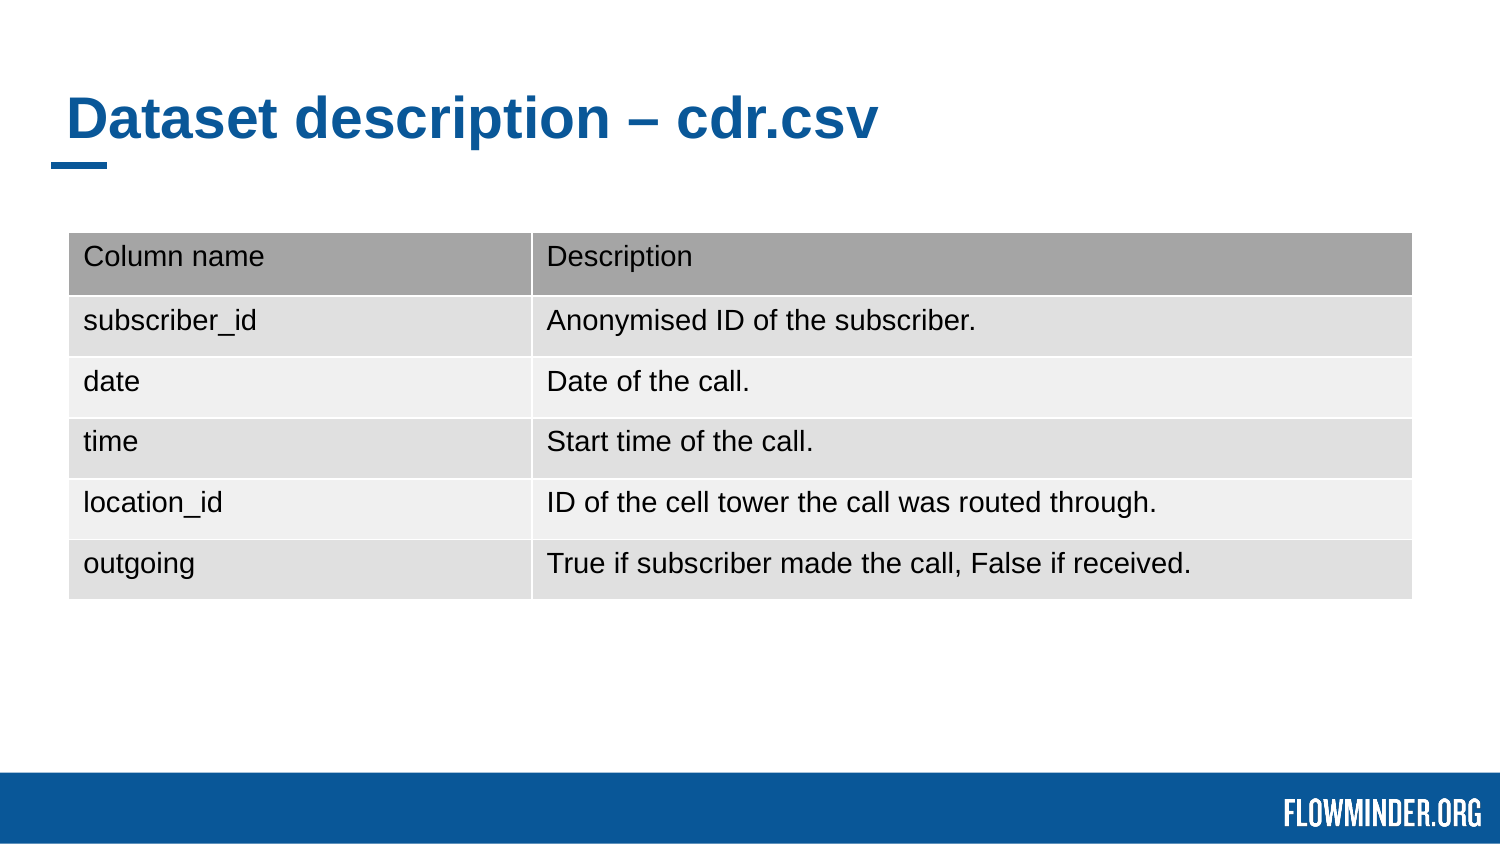

# Dataset description – cdr.csv

| Column name | Description |
| --- | --- |
| subscriber\_id | Anonymised ID of the subscriber. |
| date | Date of the call. |
| time | Start time of the call. |
| location\_id | ID of the cell tower the call was routed through. |
| outgoing | True if subscriber made the call, False if received. |